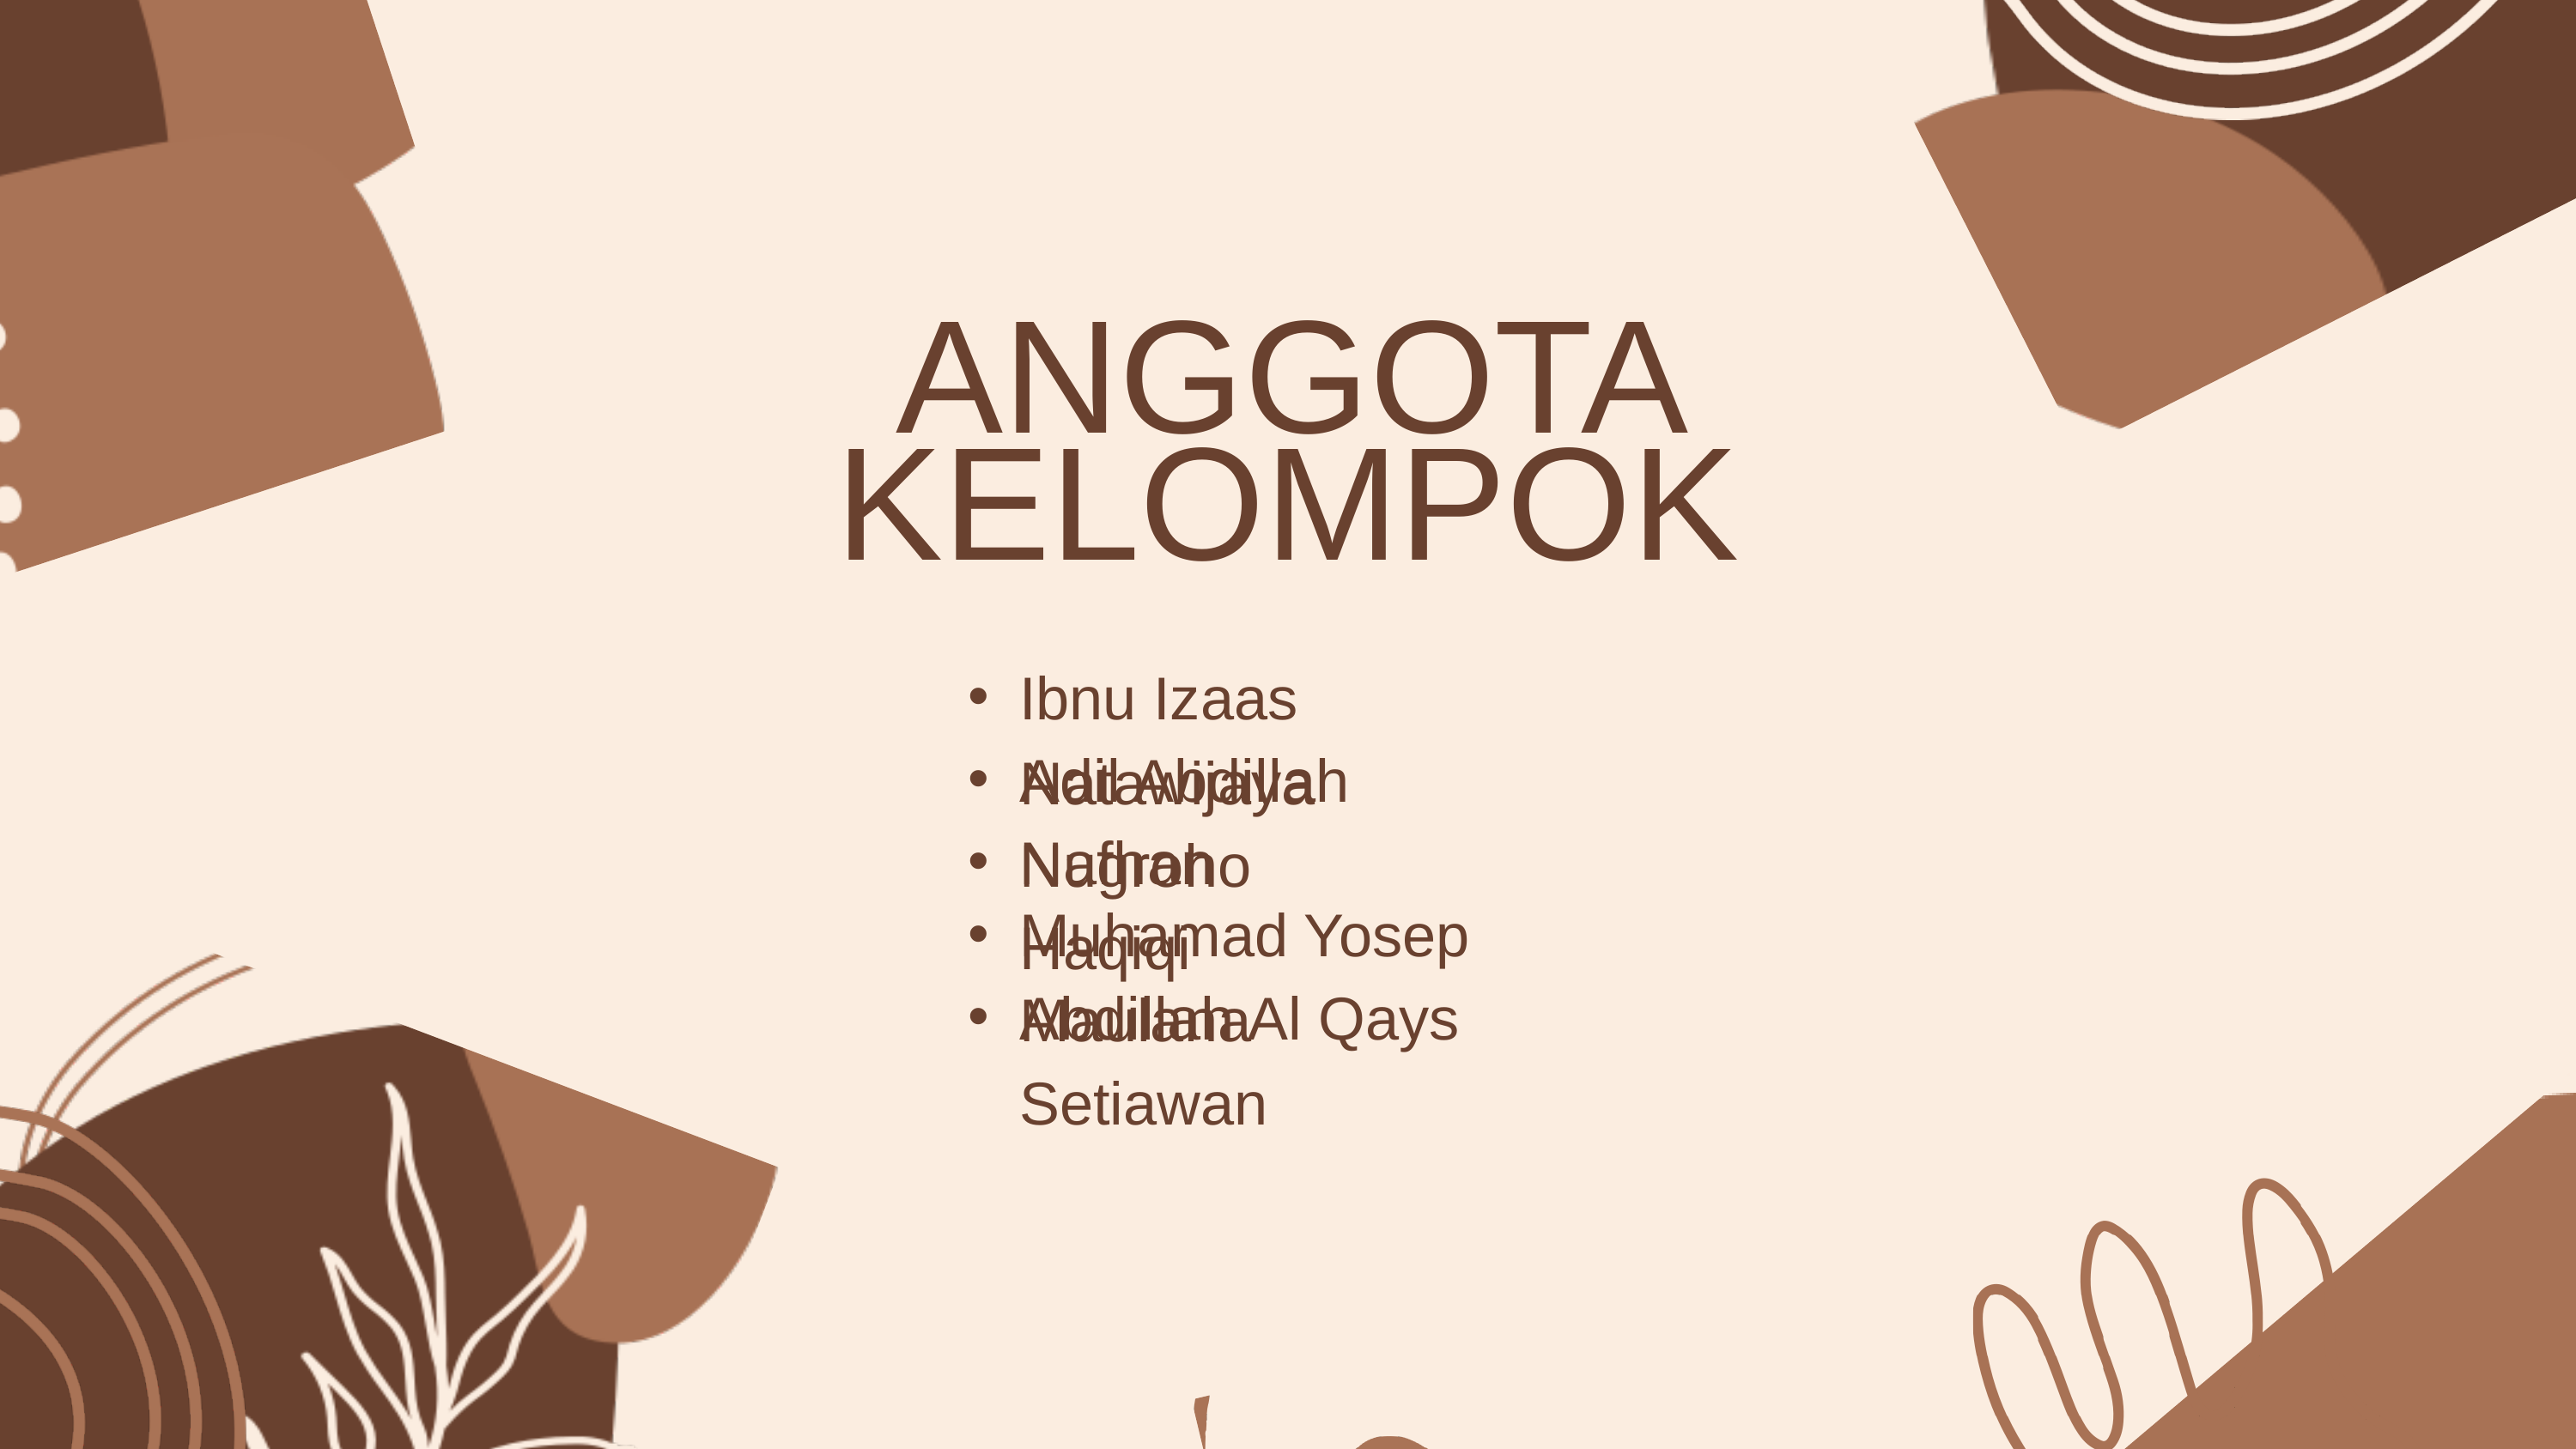

ANGGOTA KELOMPOK
Ibnu Izaas Natawijaya
Adil Abdillah Nugroho
Nafhan Haqiqi
Muhamad Yosep Maulana
Abdillah Al Qays Setiawan